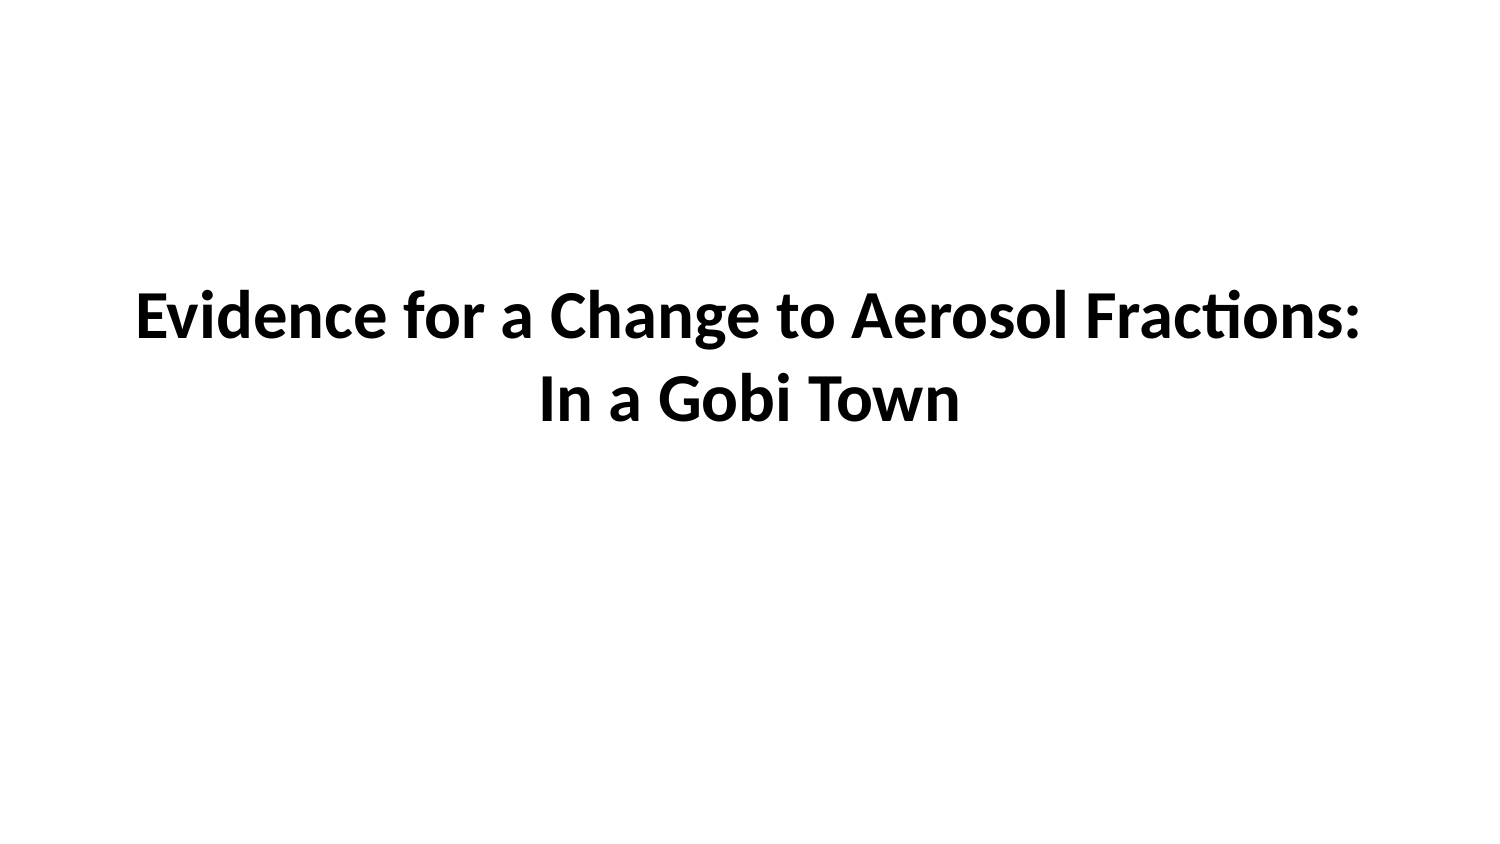

# Evidence for a Change to Aerosol Fractions: In a Gobi Town